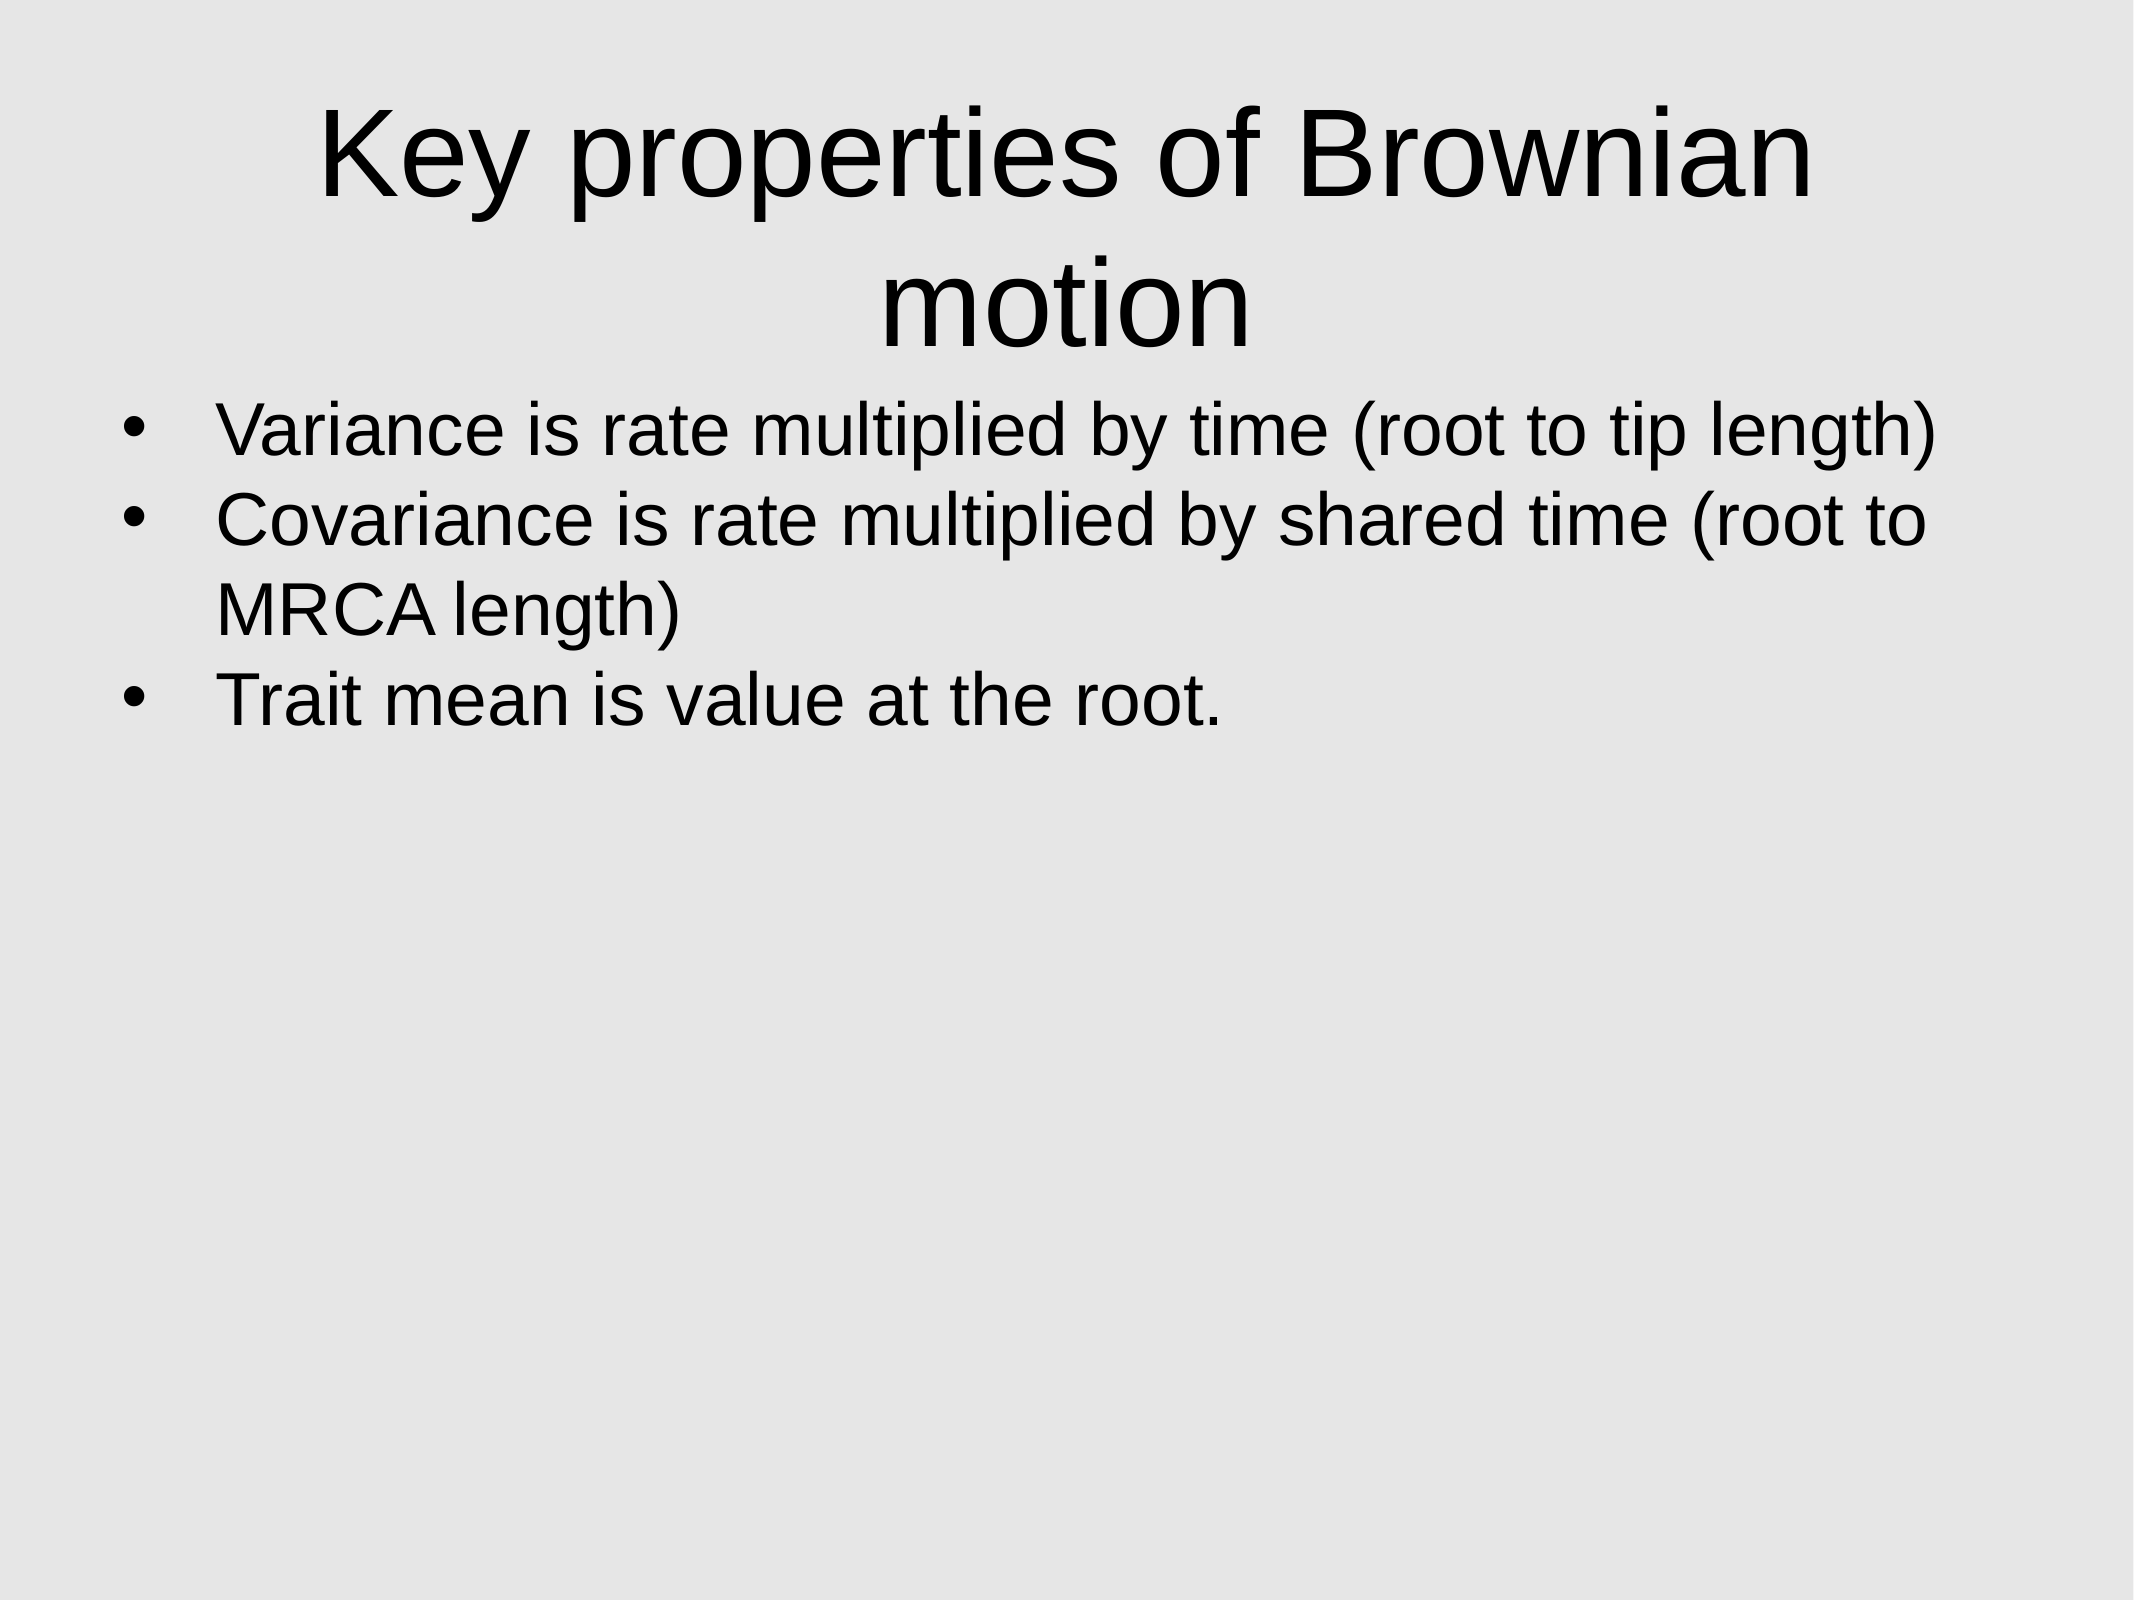

# Key properties of Brownian motion
Variance is rate multiplied by time (root to tip length)
Covariance is rate multiplied by shared time (root to MRCA length)
Trait mean is value at the root.